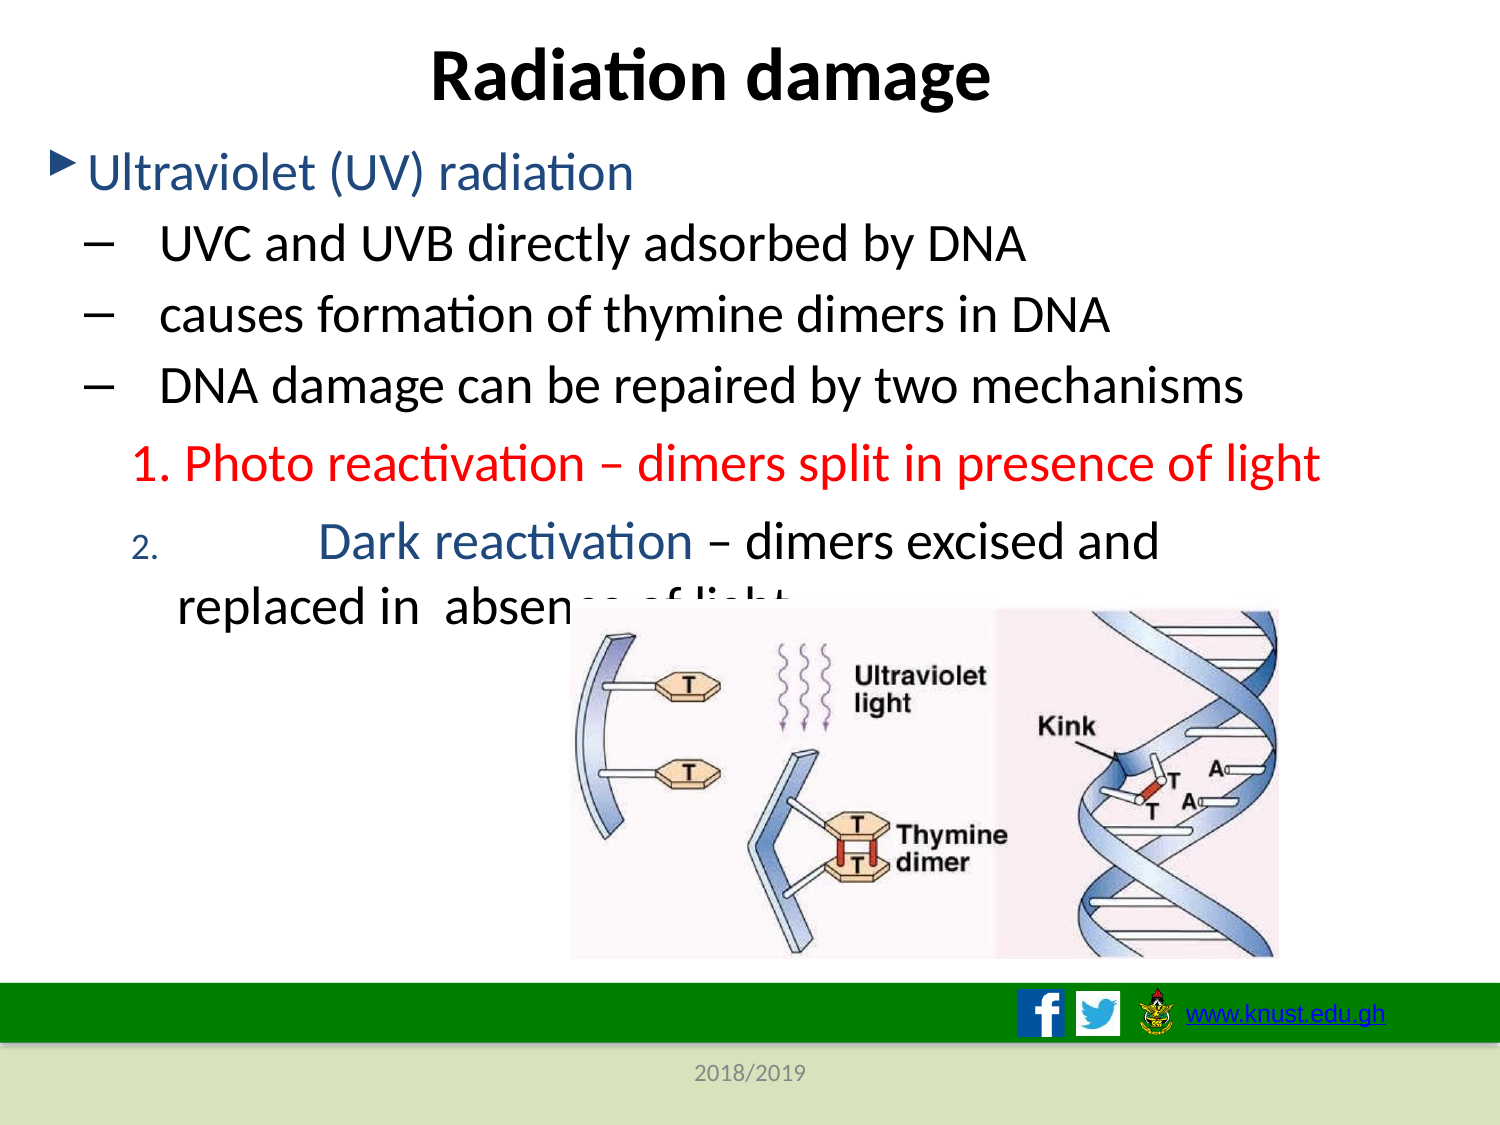

# Radiation damage
Ultraviolet (UV) radiation
UVC and UVB directly adsorbed by DNA
causes formation of thymine dimers in DNA
DNA damage can be repaired by two mechanisms
Photo reactivation – dimers split in presence of light
	Dark reactivation – dimers excised and replaced in  absence of light

www.knust.edu.gh
2018/2019